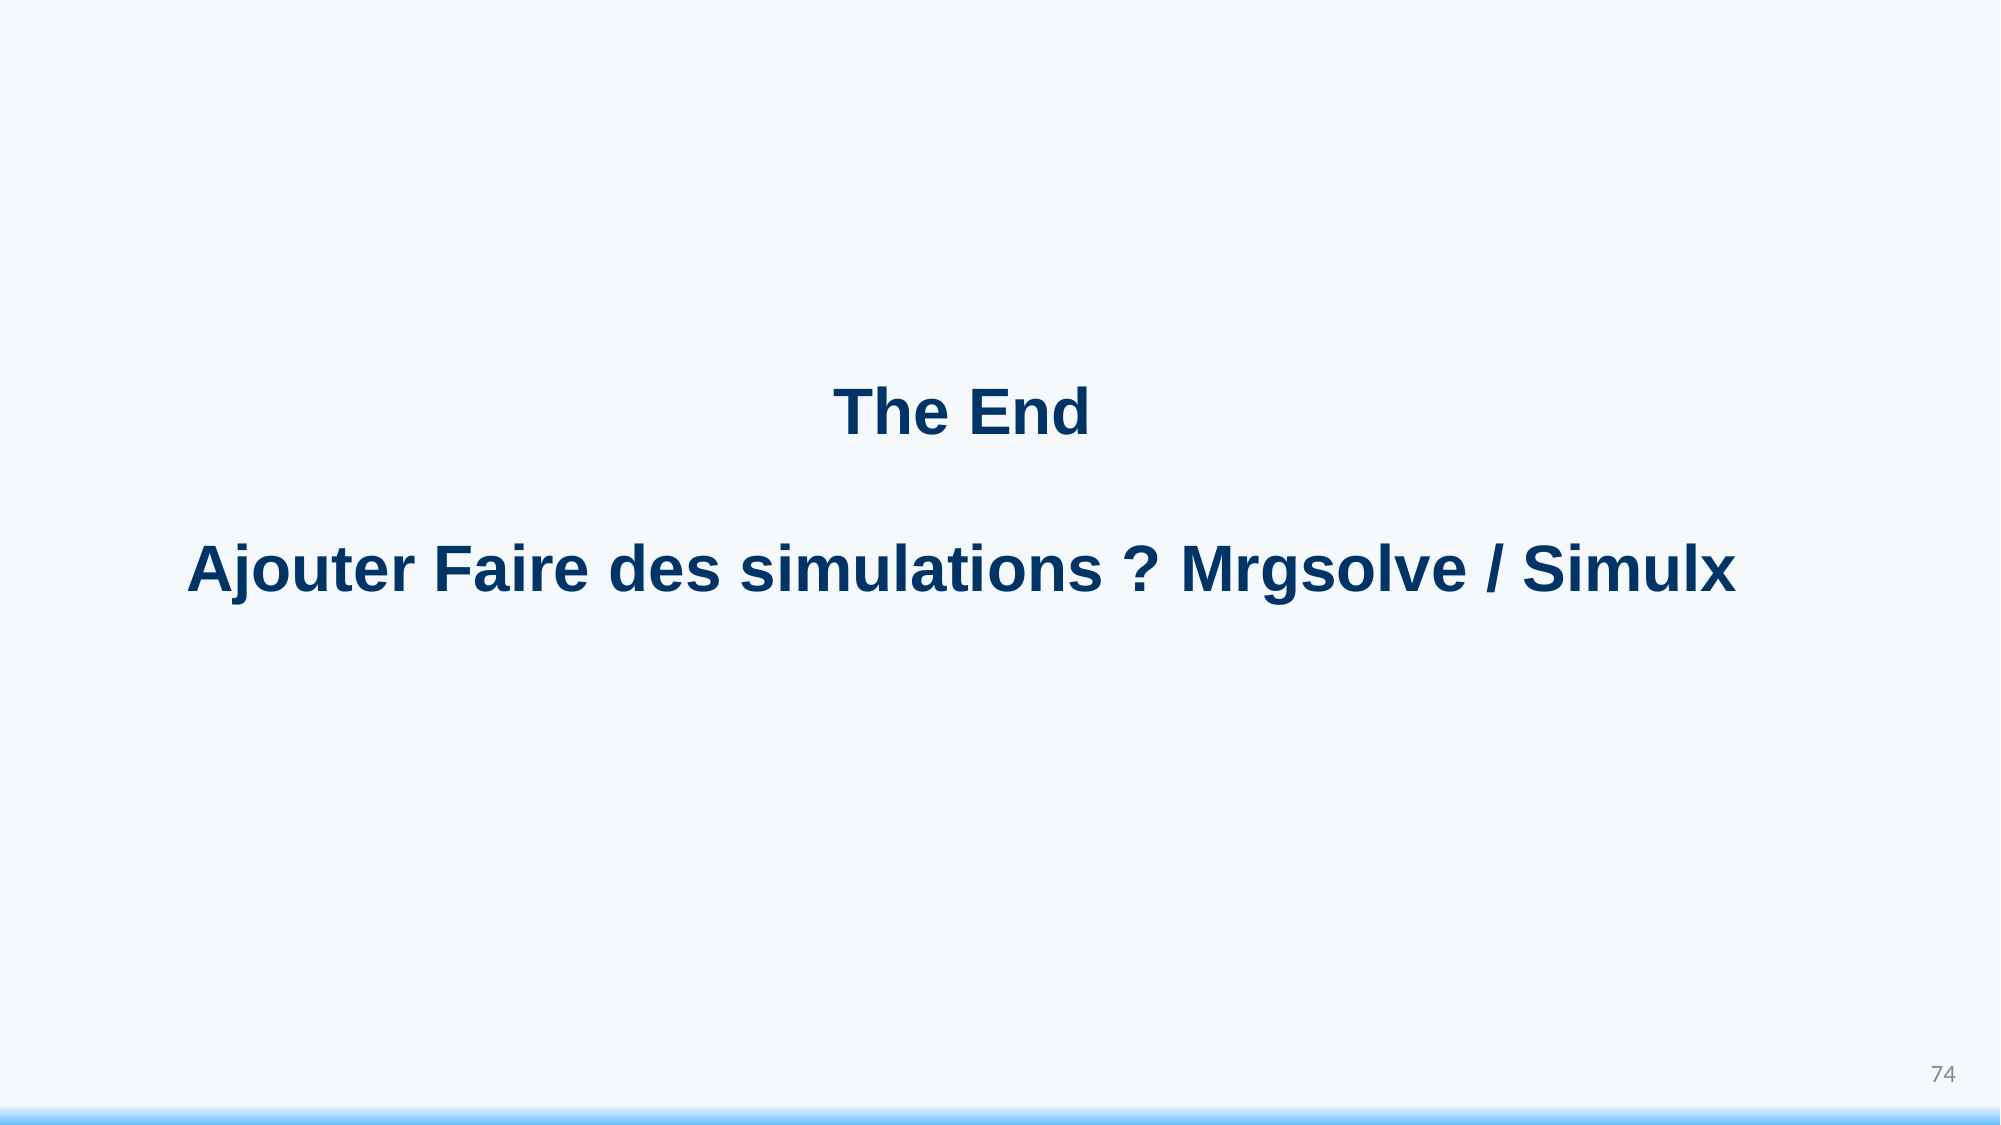

The End

Ajouter Faire des simulations ? Mrgsolve / Simulx

74